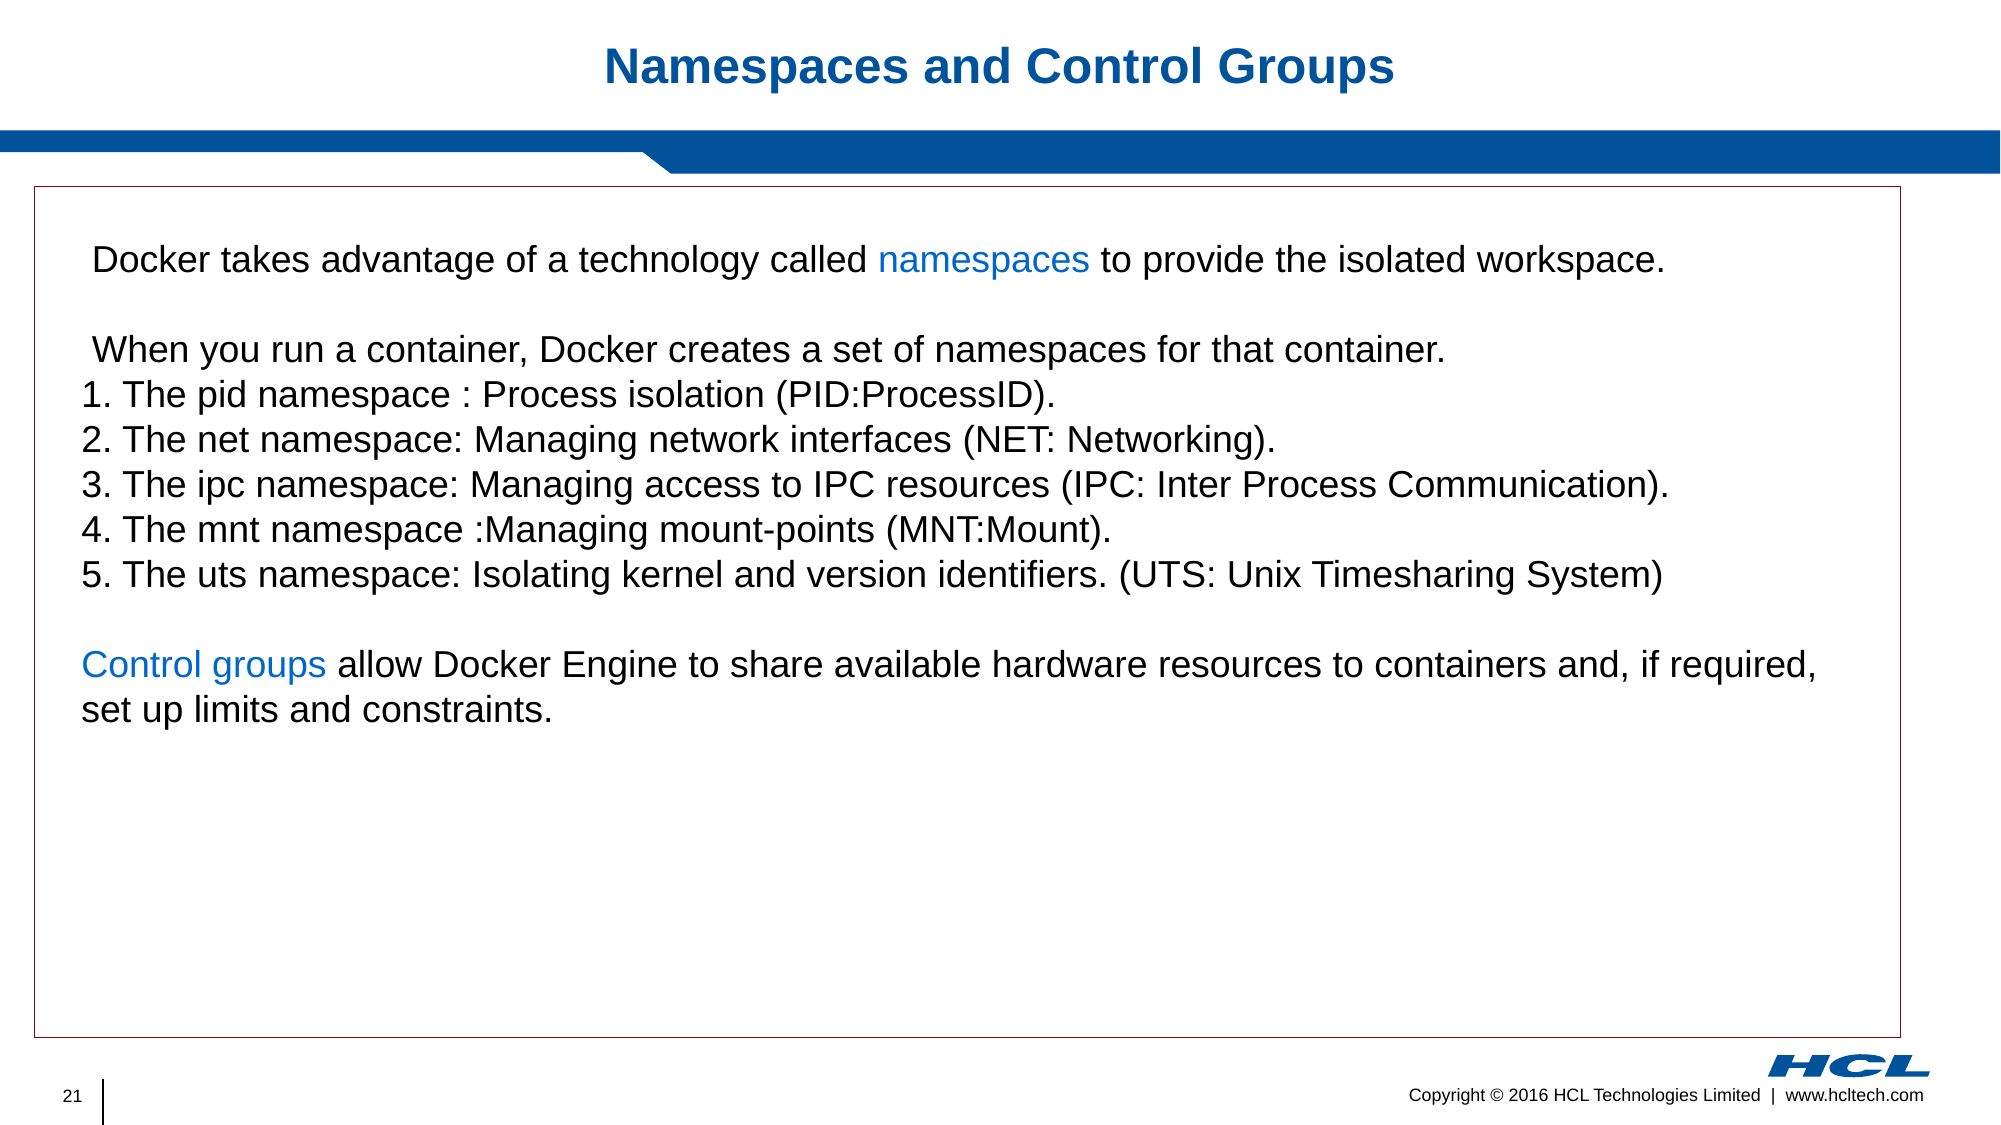

# Namespaces and Control Groups

 Docker takes advantage of a technology called namespaces to provide the isolated workspace.

 When you run a container, Docker creates a set of namespaces for that container.
1. The pid namespace : Process isolation (PID:ProcessID).
2. The net namespace: Managing network interfaces (NET: Networking).
3. The ipc namespace: Managing access to IPC resources (IPC: Inter Process Communication).
4. The mnt namespace :Managing mount-points (MNT:Mount).
5. The uts namespace: Isolating kernel and version identifiers. (UTS: Unix Timesharing System)

Control groups allow Docker Engine to share available hardware resources to containers and, if required, set up limits and constraints.